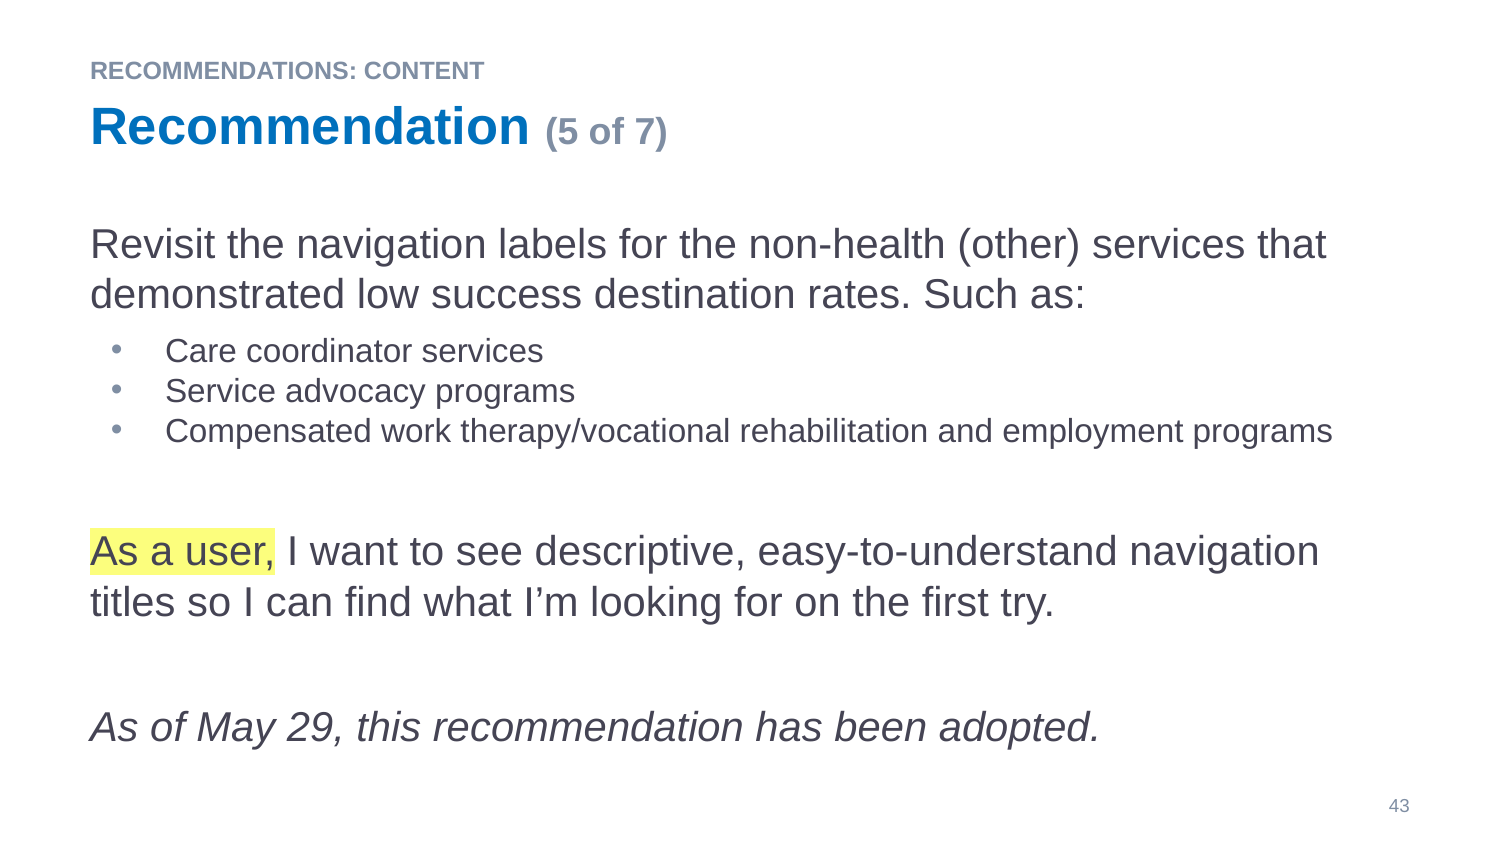

RECOMMENDATIONS: CONTENT
# Recommendation (5 of 7)
Revisit the navigation labels for the non-health (other) services that demonstrated low success destination rates. Such as:
Care coordinator services
Service advocacy programs
Compensated work therapy/vocational rehabilitation and employment programs

As a user, I want to see descriptive, easy-to-understand navigation titles so I can find what I’m looking for on the first try.

As of May 29, this recommendation has been adopted.

43